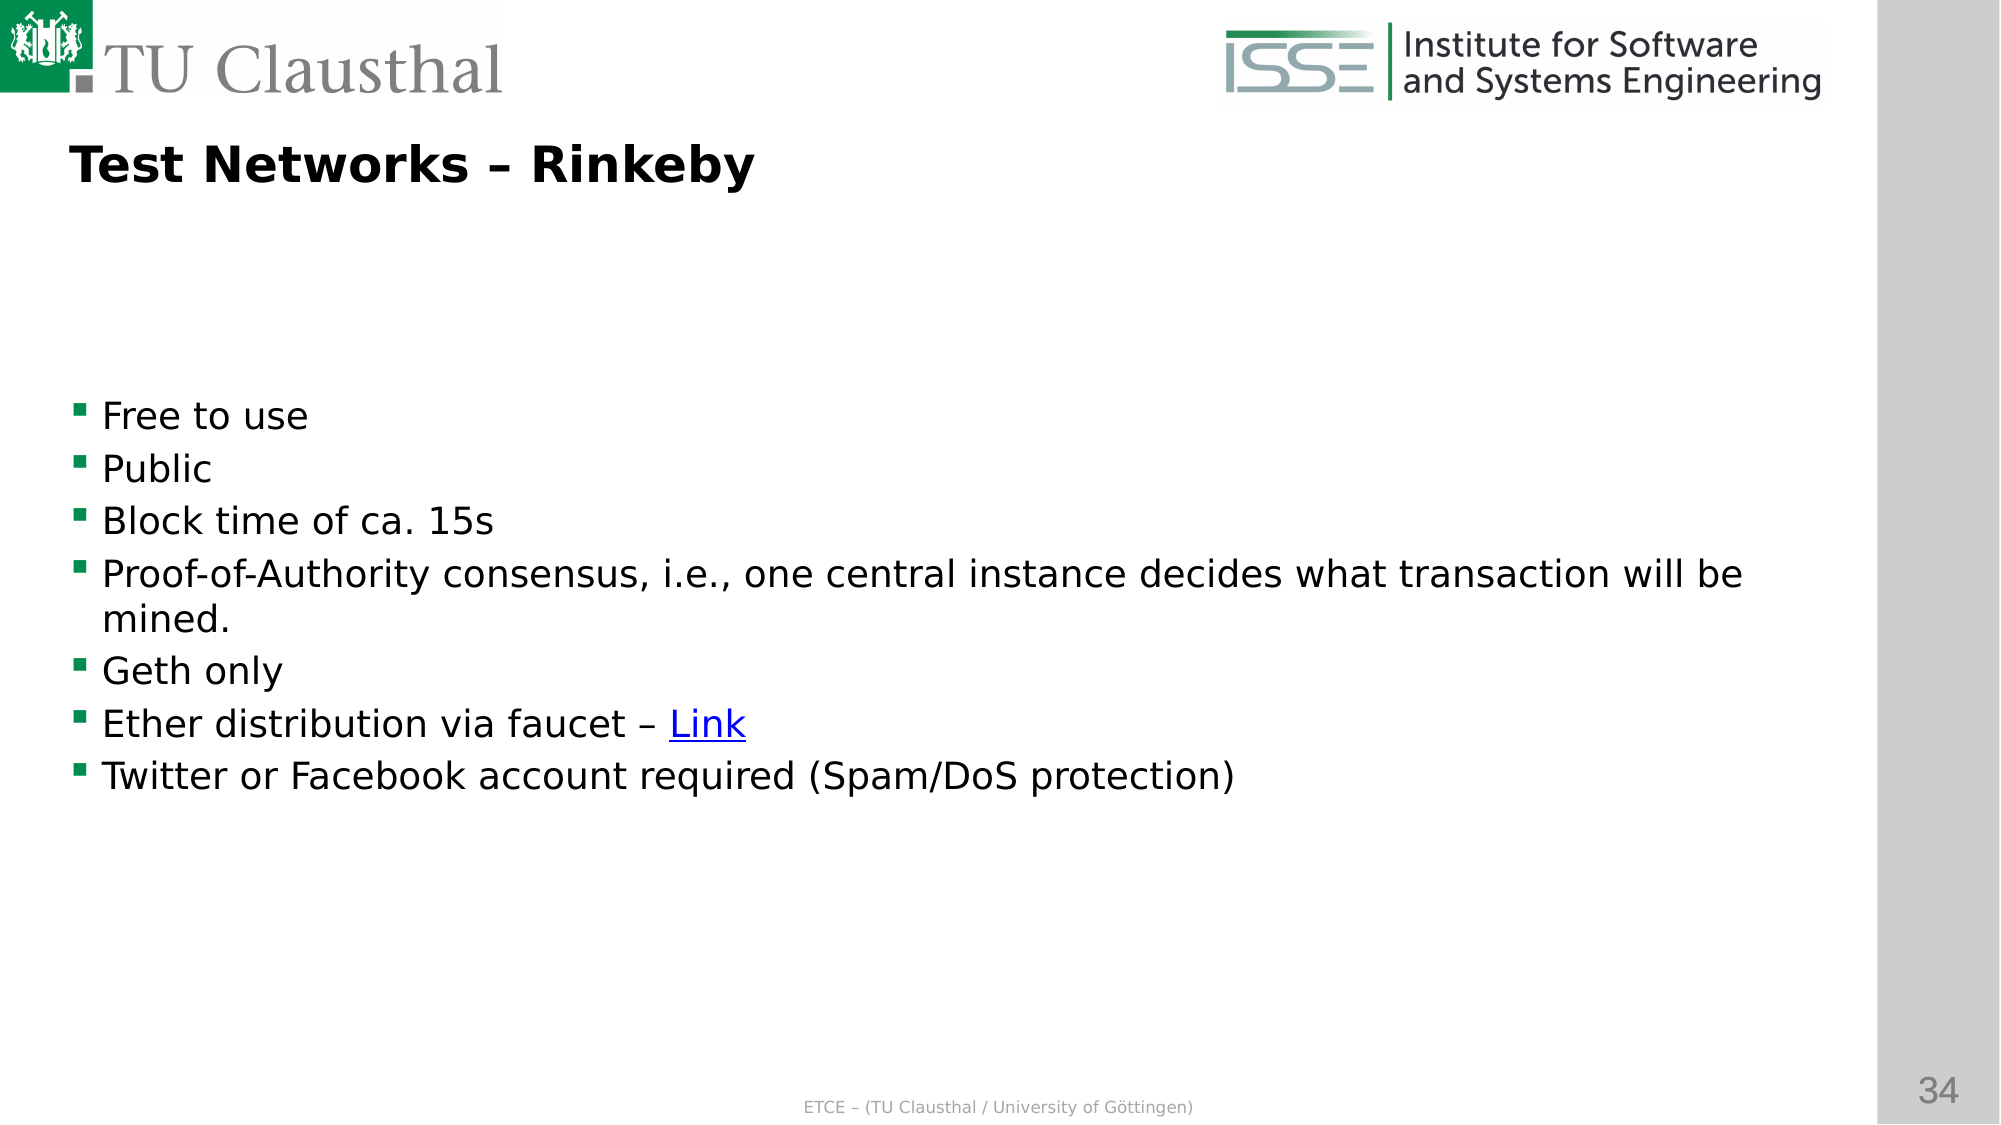

Test Networks – Rinkeby
Free to use
Public
Block time of ca. 15s
Proof-of-Authority consensus, i.e., one central instance decides what transaction will be mined.
Geth only
Ether distribution via faucet – Link
Twitter or Facebook account required (Spam/DoS protection)